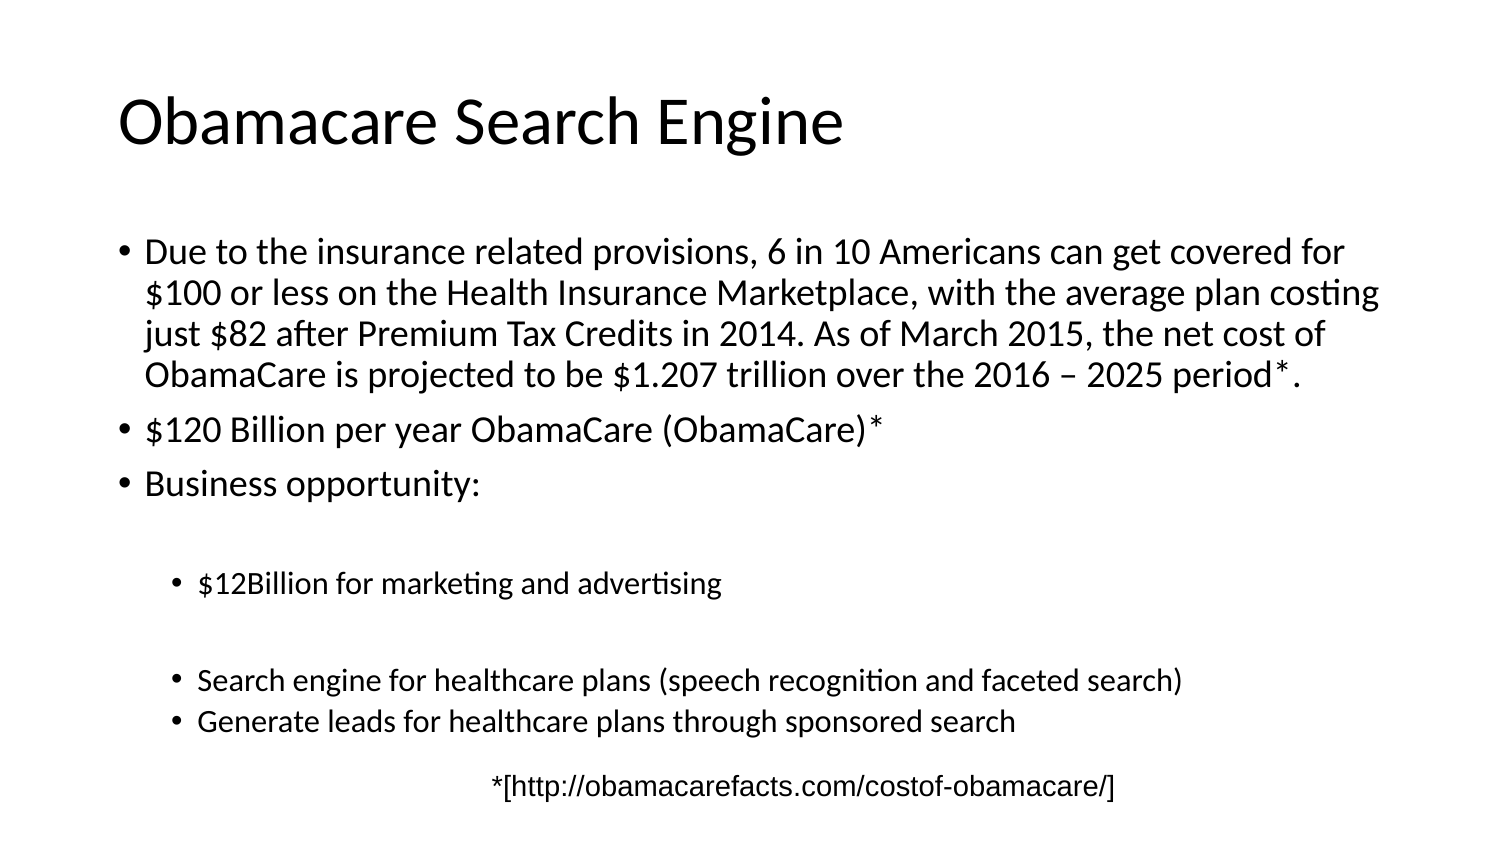

# Obamacare Search Engine
Due to the insurance related provisions, 6 in 10 Americans can get covered for $100 or less on the Health Insurance Marketplace, with the average plan costing just $82 after Premium Tax Credits in 2014. As of March 2015, the net cost of ObamaCare is projected to be $1.207 trillion over the 2016 – 2025 period*.
$120 Billion per year ObamaCare (ObamaCare)*
Business opportunity:

$12Billion for marketing and advertising

Search engine for healthcare plans (speech recognition and faceted search)
Generate leads for healthcare plans through sponsored search

*[http://obamacarefacts.com/costof-obamacare/]